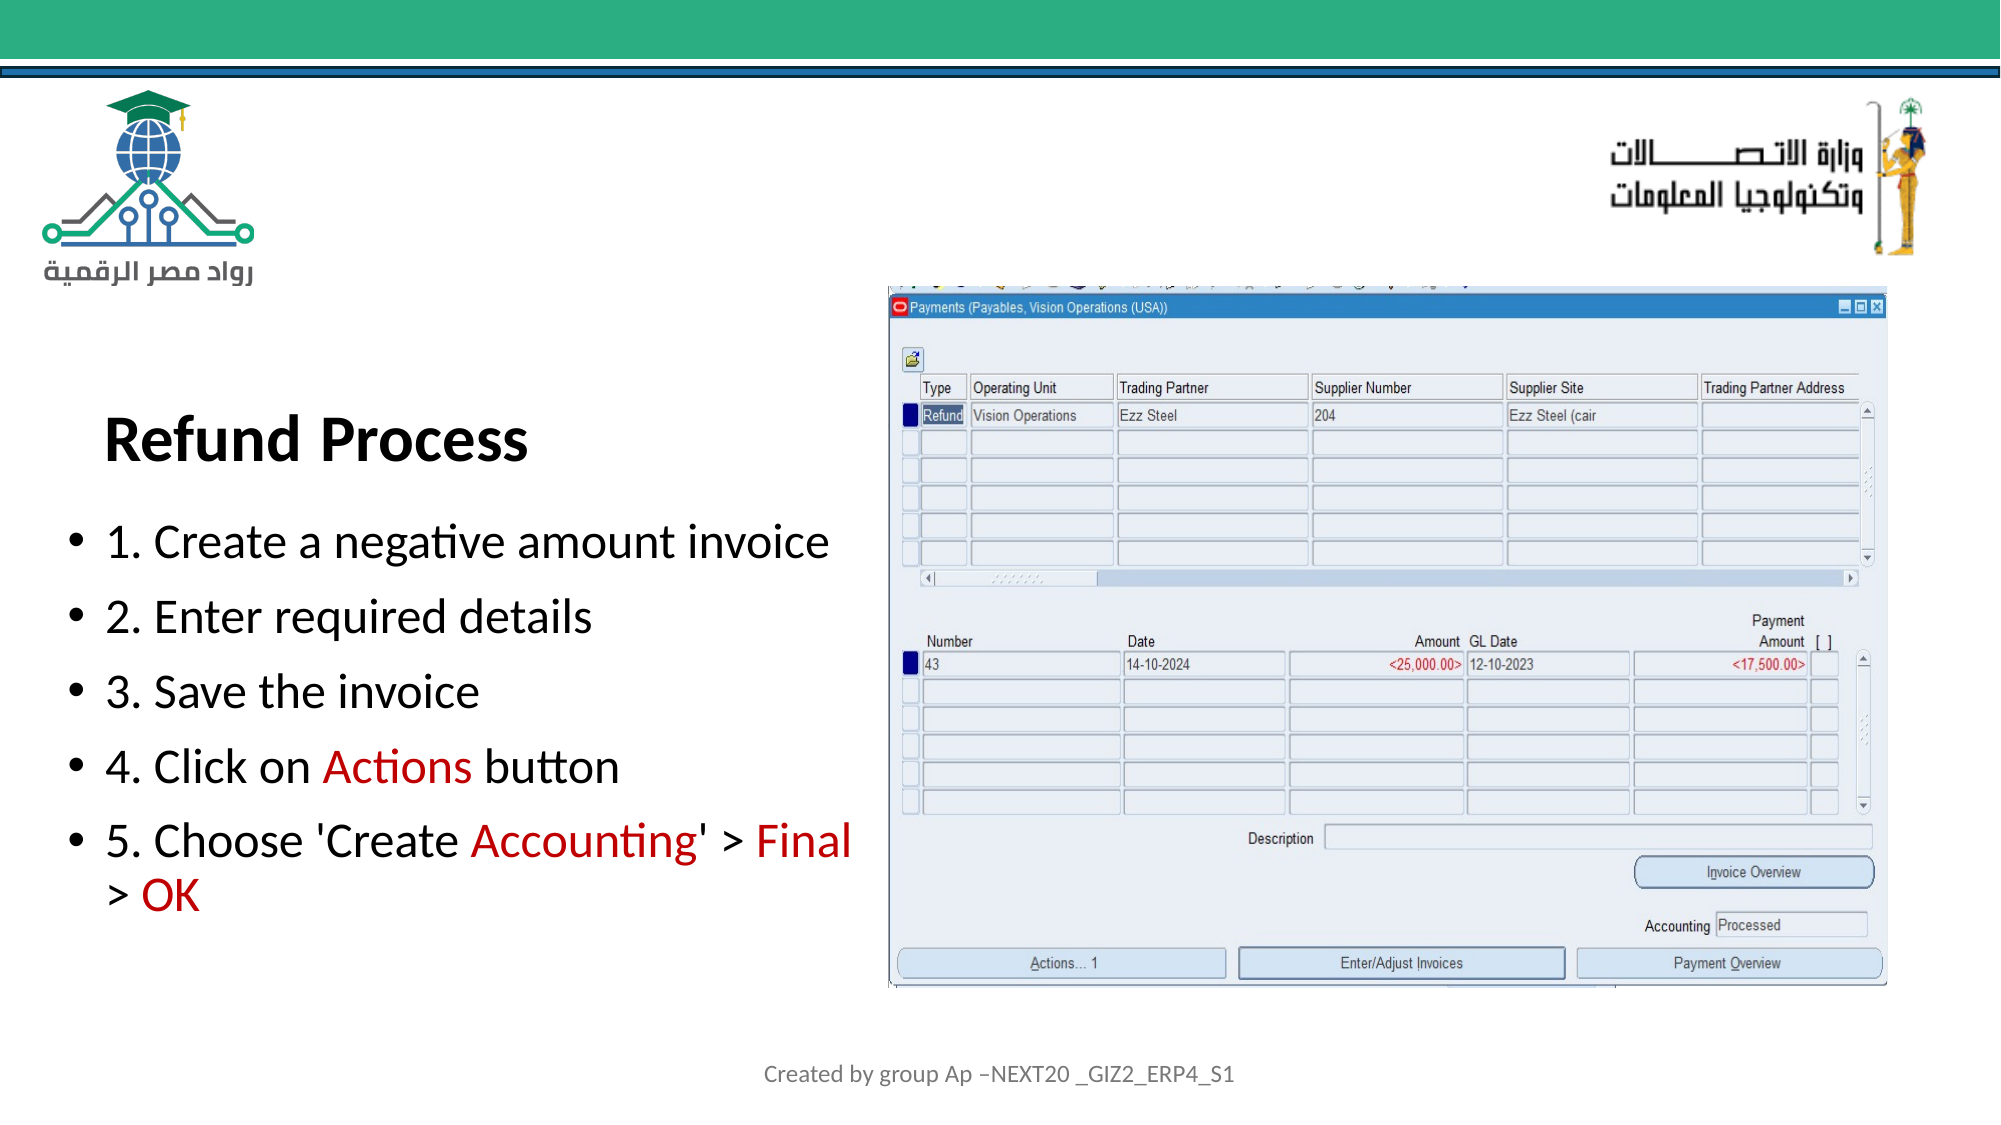

Refund Process
1. Create a negative amount invoice
2. Enter required details
3. Save the invoice
4. Click on Actions button
5. Choose 'Create Accounting' > Final > OK
Created by group Ap –NEXT20 _GIZ2_ERP4_S1